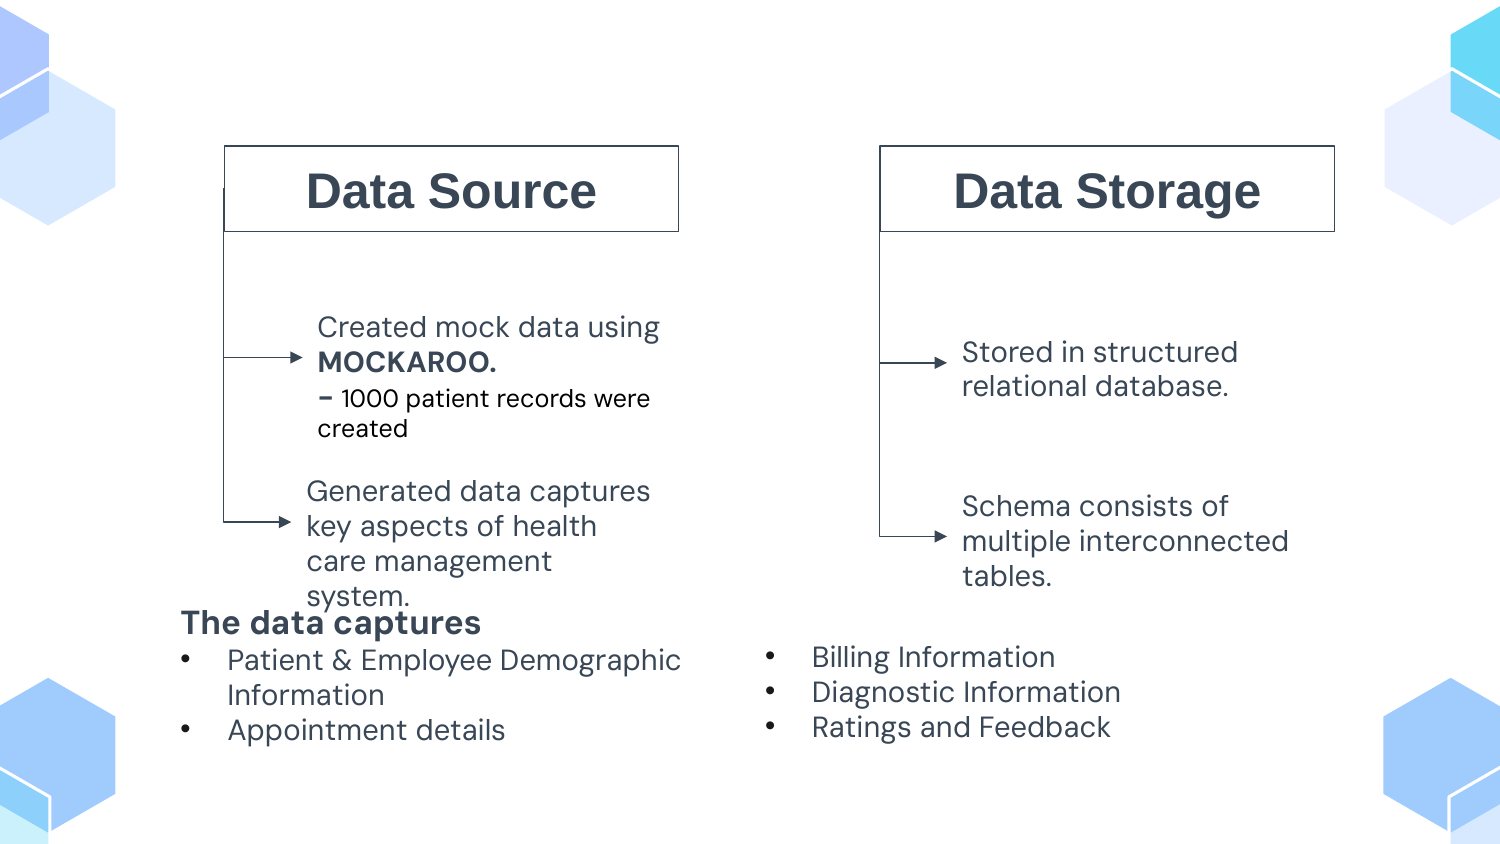

Data Source
Data Storage
Created mock data using MOCKAROO.
- 1000 patient records were created
Stored in structured relational database.
Generated data captures key aspects of health care management system.

Schema consists of multiple interconnected tables.
The data captures
Patient & Employee Demographic Information
Appointment details

Billing Information
Diagnostic Information
Ratings and Feedback